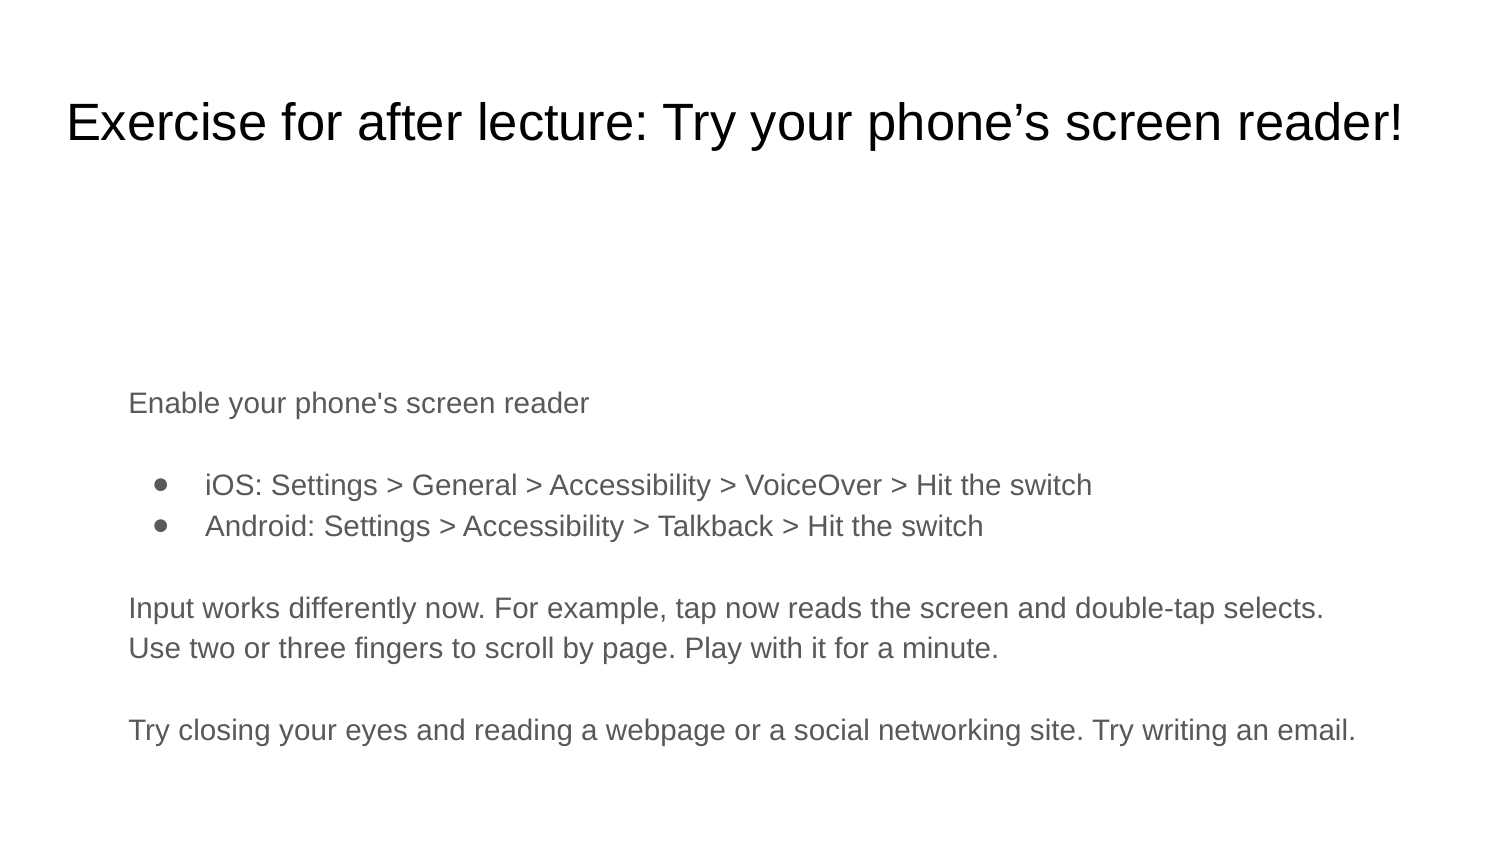

# Exercise for after lecture: Try your phone’s screen reader!
Enable your phone's screen reader

iOS: Settings > General > Accessibility > VoiceOver > Hit the switch
Android: Settings > Accessibility > Talkback > Hit the switch

Input works differently now. For example, tap now reads the screen and double-tap selects. Use two or three fingers to scroll by page. Play with it for a minute.

Try closing your eyes and reading a webpage or a social networking site. Try writing an email.